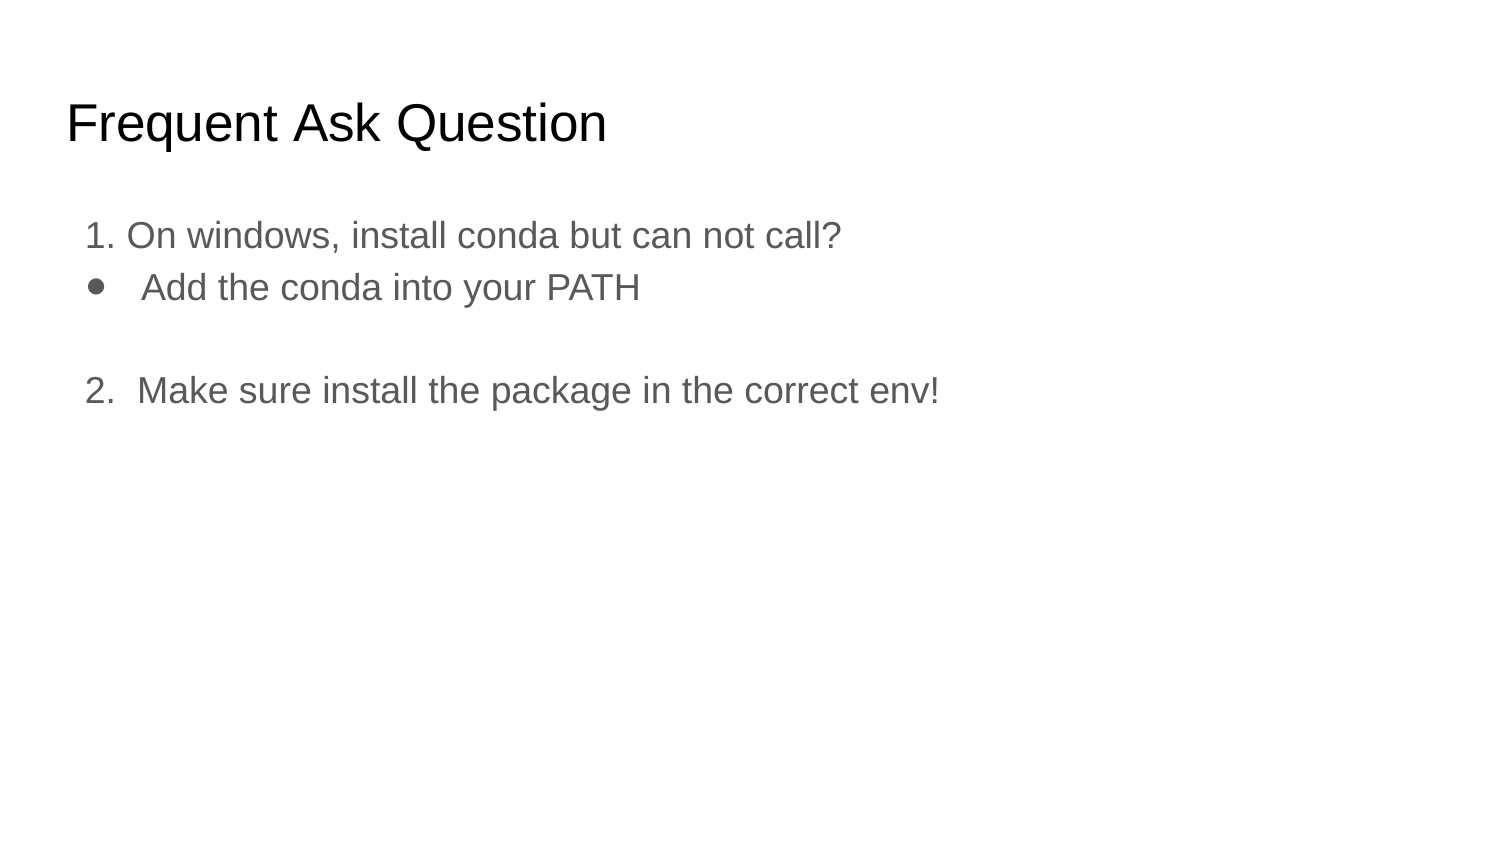

# Frequent Ask Question
1. On windows, install conda but can not call?
Add the conda into your PATH

2.  Make sure install the package in the correct env!